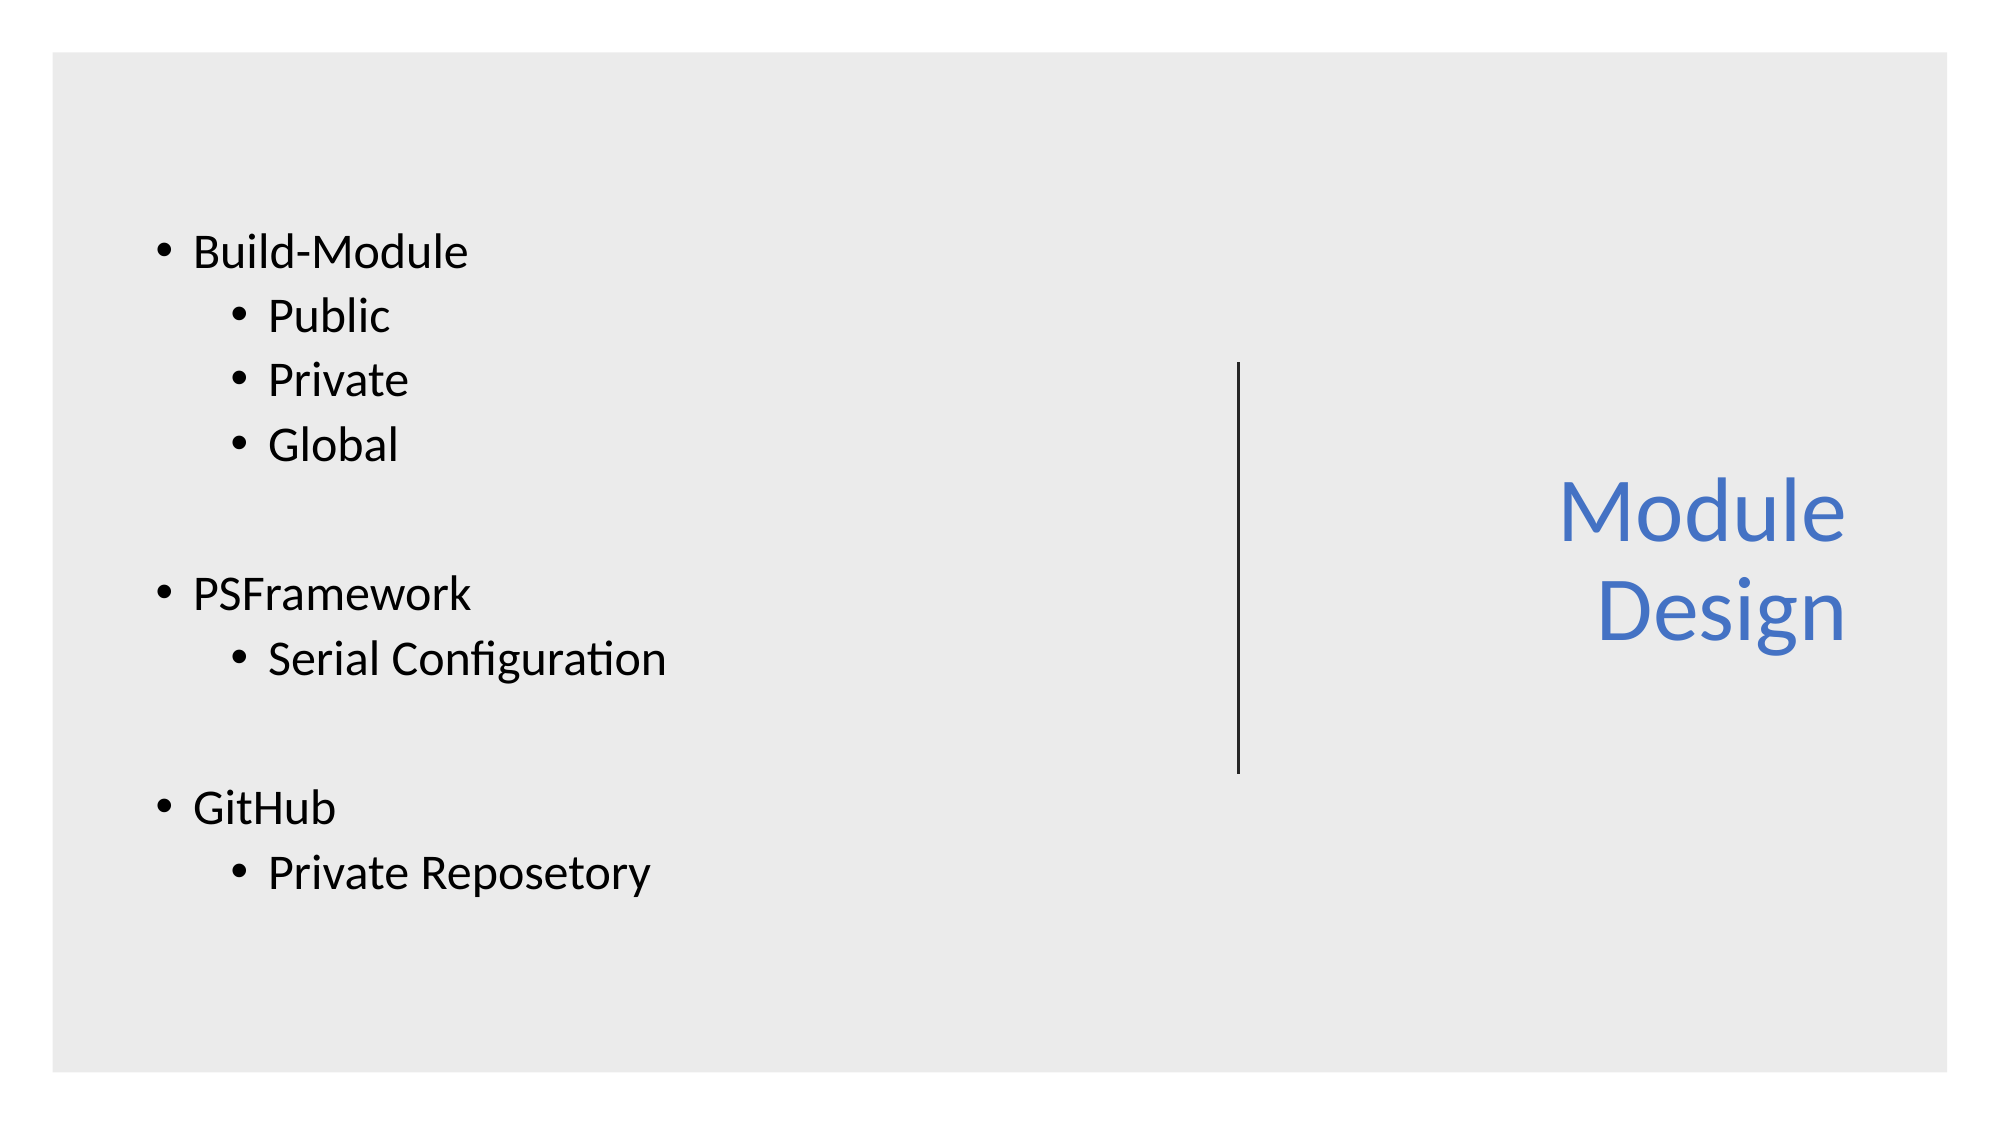

# Module Design
Build-Module
Public
Private
Global

PSFramework
Serial Configuration

GitHub
Private Reposetory